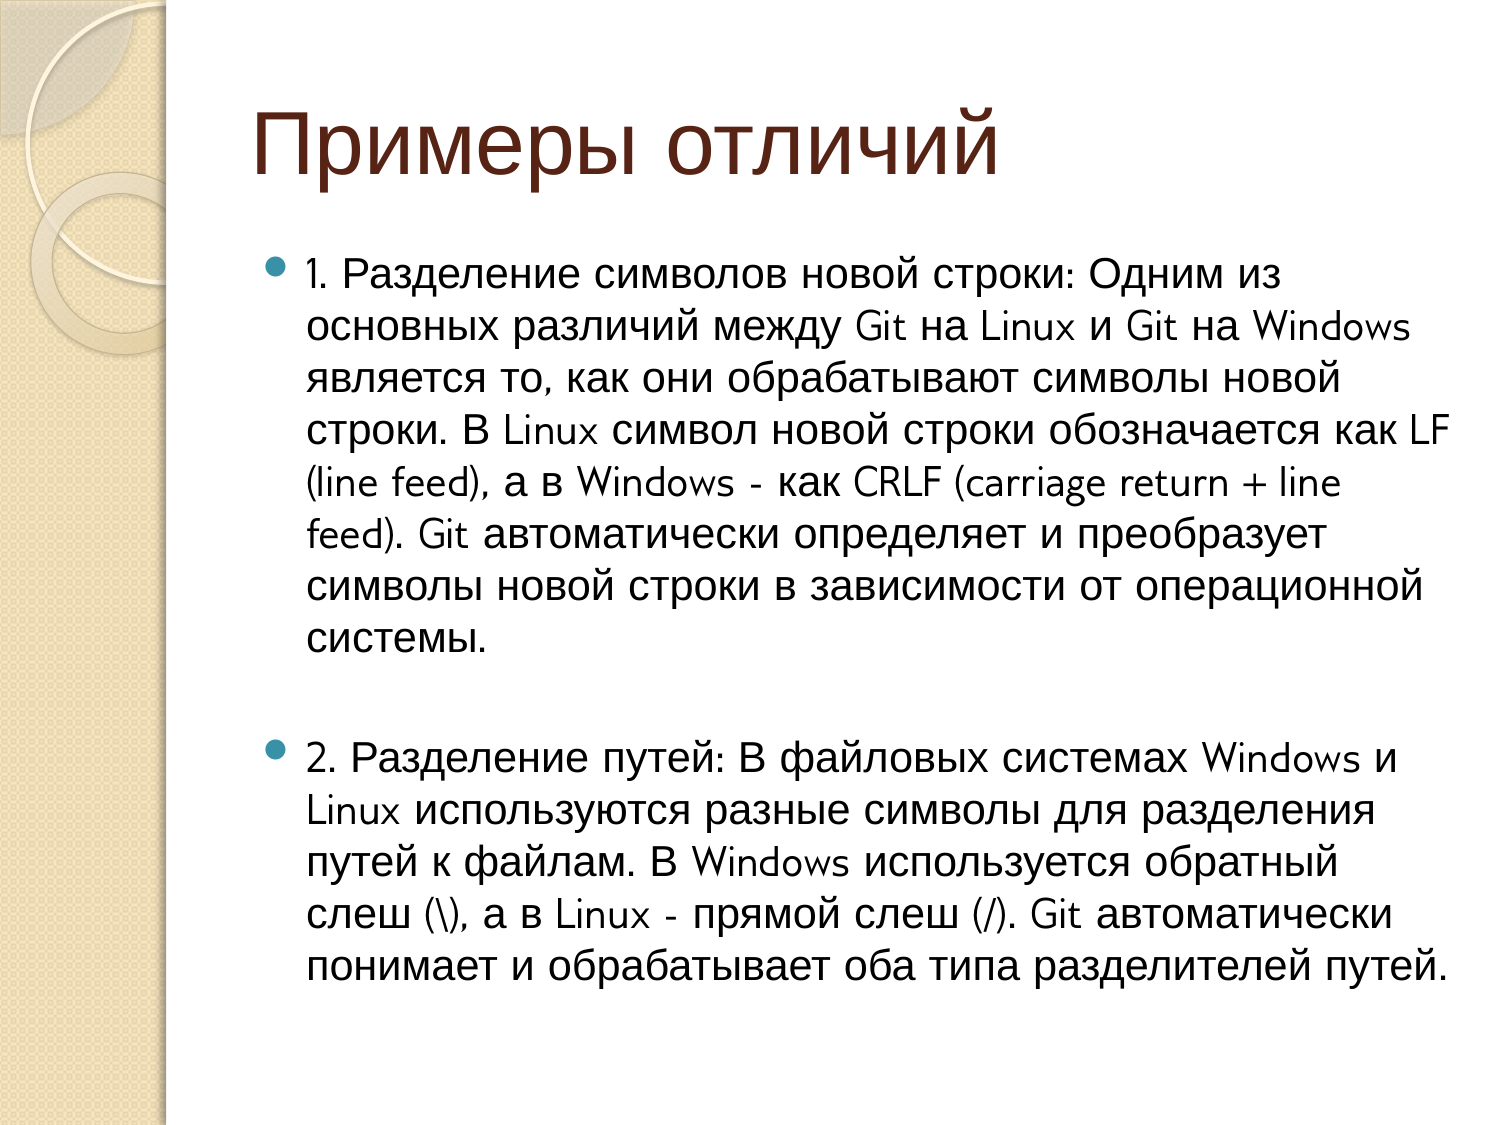

# Примеры отличий
1. Разделение символов новой строки: Одним из основных различий между Git на Linux и Git на Windows является то, как они обрабатывают символы новой строки. В Linux символ новой строки обозначается как LF (line feed), а в Windows - как CRLF (carriage return + line feed). Git автоматически определяет и преобразует символы новой строки в зависимости от операционной системы.

2. Разделение путей: В файловых системах Windows и Linux используются разные символы для разделения путей к файлам. В Windows используется обратный слеш (\), а в Linux - прямой слеш (/). Git автоматически понимает и обрабатывает оба типа разделителей путей.